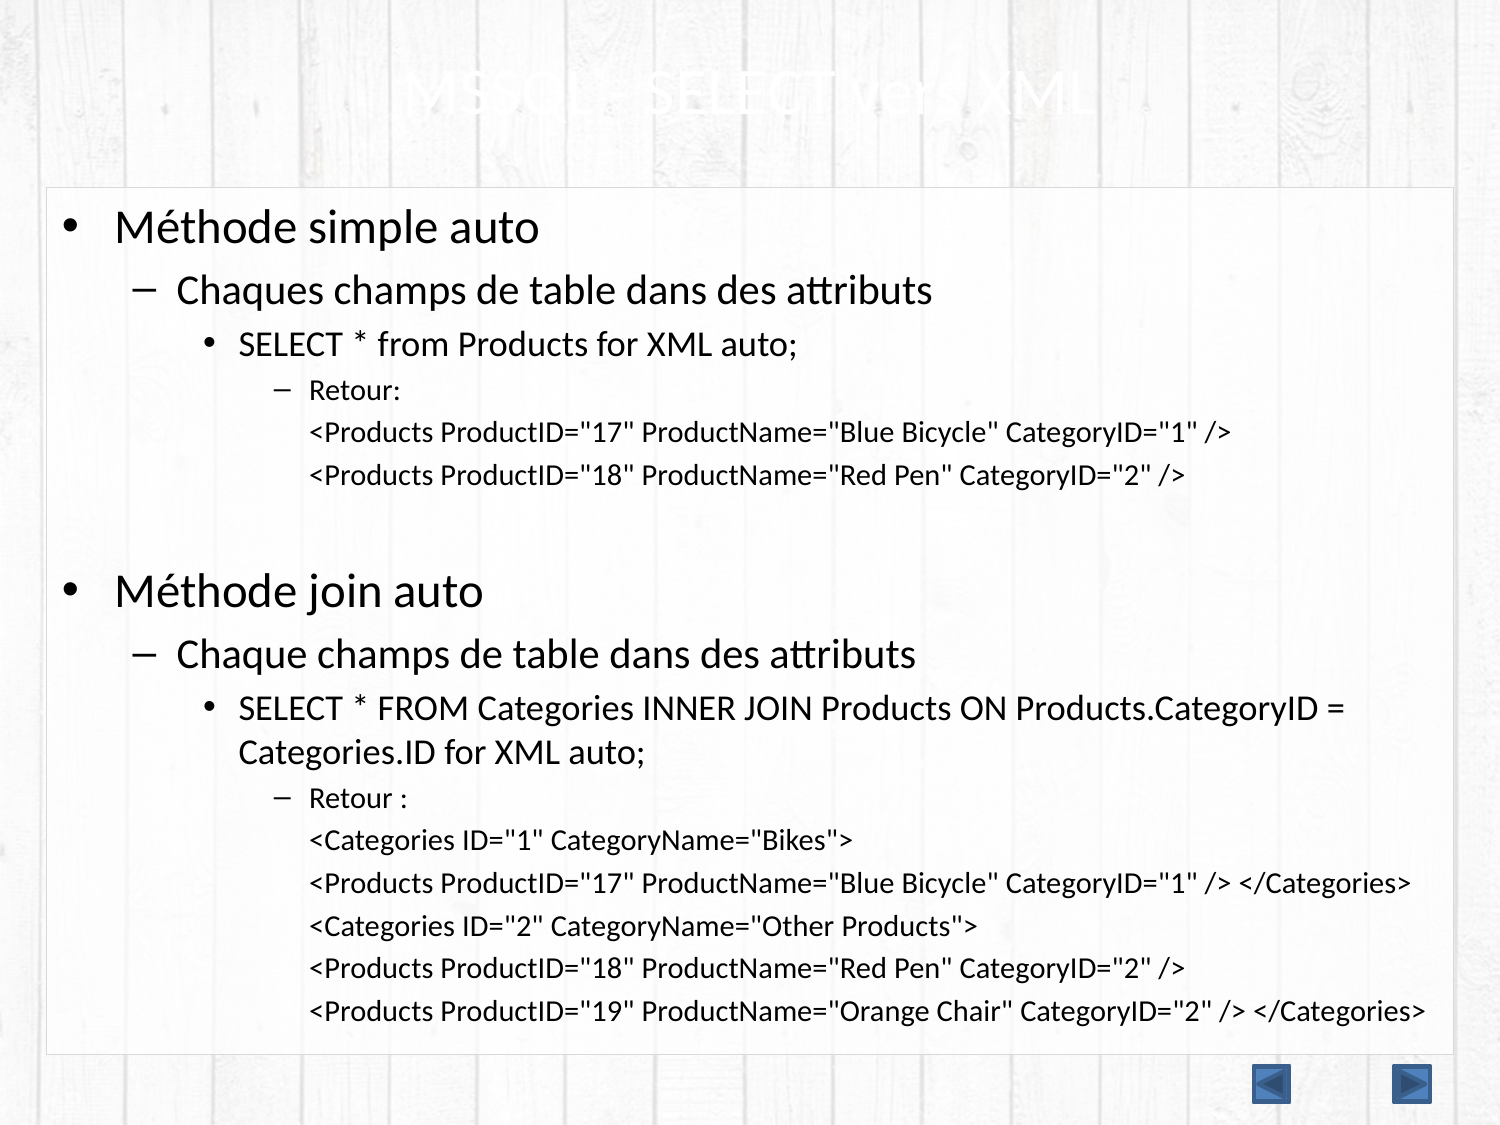

# MSSQL - SELECT vers XML
Méthode simple auto
Chaques champs de table dans des attributs
SELECT * from Products for XML auto;
Retour:
	<Products ProductID="17" ProductName="Blue Bicycle" CategoryID="1" />
	<Products ProductID="18" ProductName="Red Pen" CategoryID="2" />

Méthode join auto
Chaque champs de table dans des attributs
SELECT * FROM Categories INNER JOIN Products ON Products.CategoryID = Categories.ID for XML auto;
Retour :
	<Categories ID="1" CategoryName="Bikes">
		<Products ProductID="17" ProductName="Blue Bicycle" CategoryID="1" /> </Categories>
	<Categories ID="2" CategoryName="Other Products">
		<Products ProductID="18" ProductName="Red Pen" CategoryID="2" />
		<Products ProductID="19" ProductName="Orange Chair" CategoryID="2" /> </Categories>